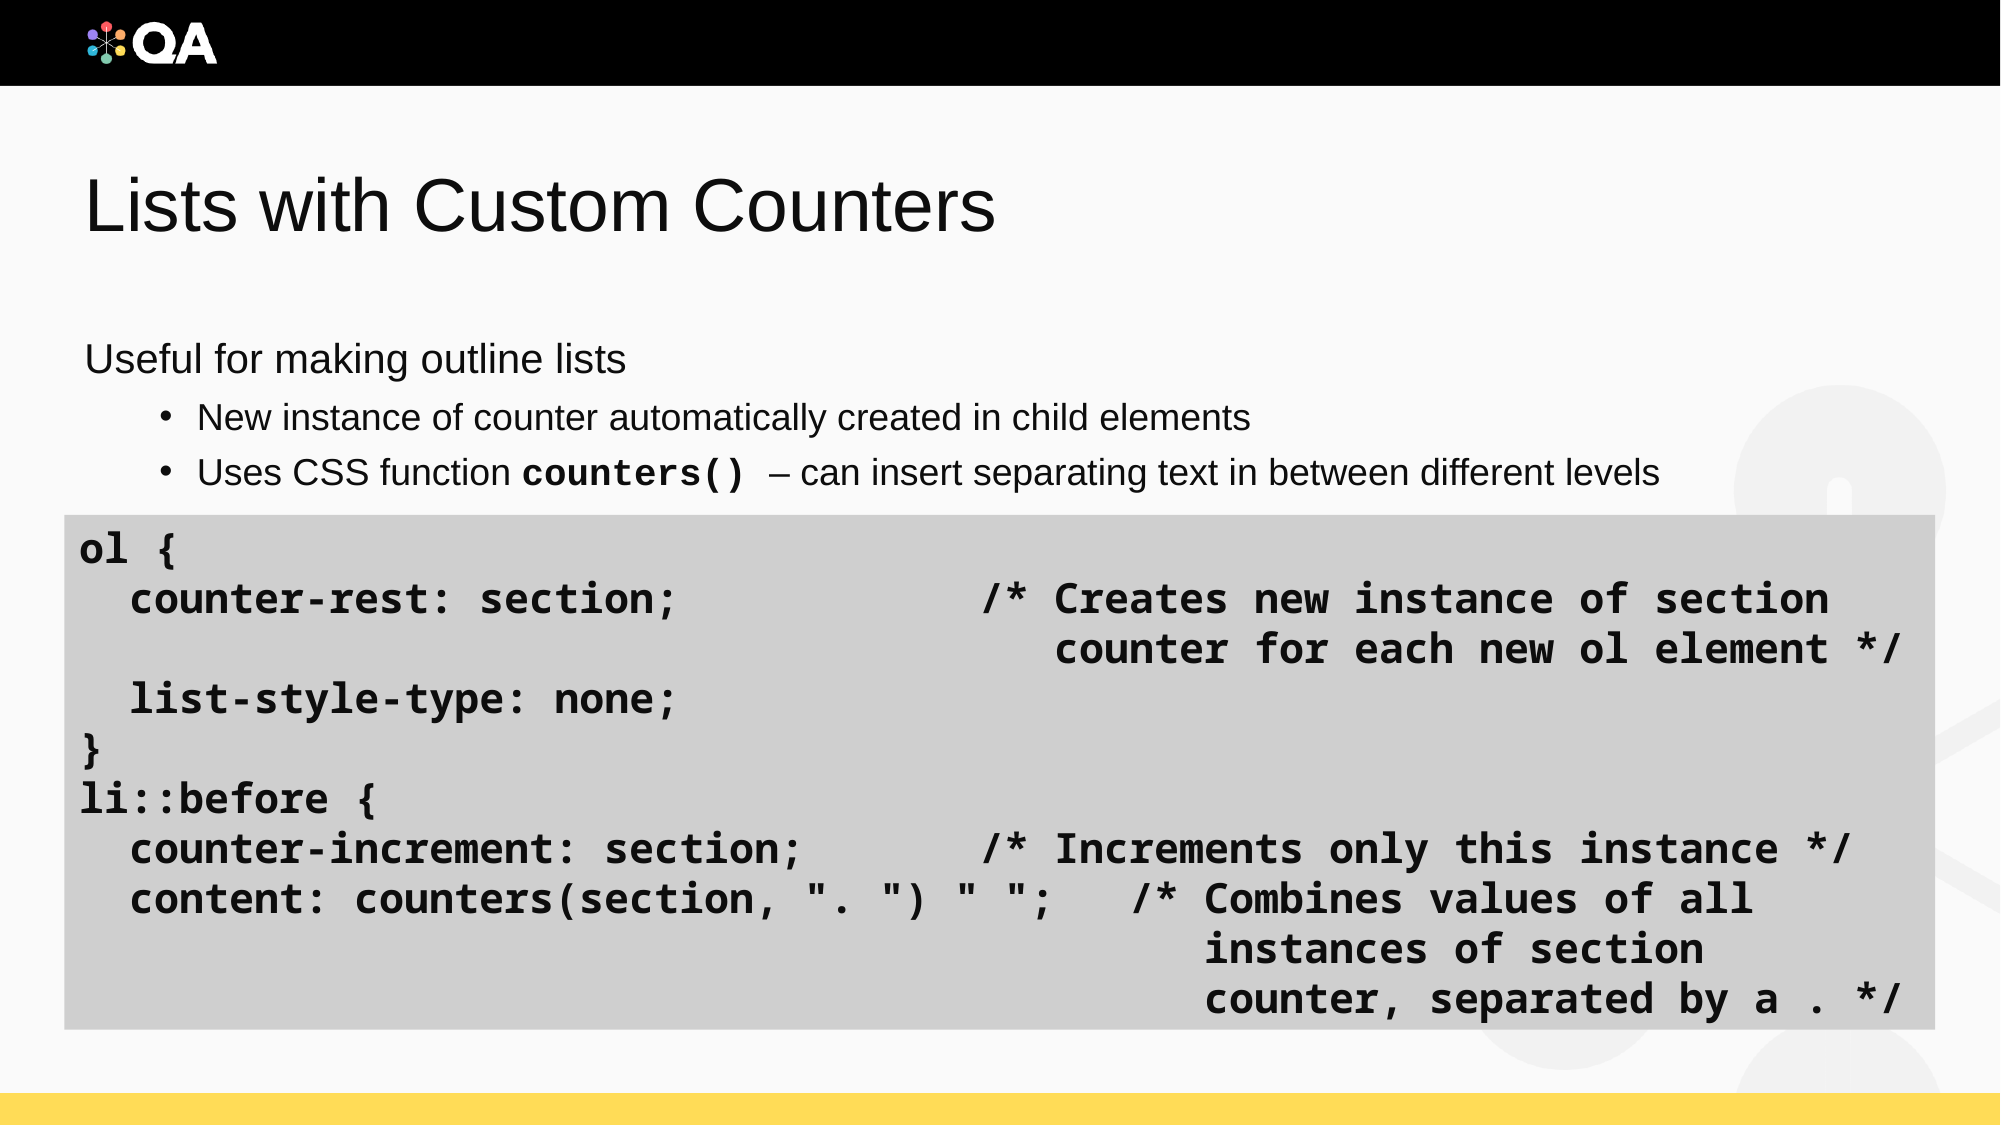

# Lists with Custom Counters
Useful for making outline lists
New instance of counter automatically created in child elements
Uses CSS function counters() – can insert separating text in between different levels

ol {
  counter-rest: section; 		/* Creates new instance of section
						   counter for each new ol element */
  list-style-type: none;
}
li::before {
  counter-increment: section; 	/* Increments only this instance */
  content: counters(section, ". ") " ";	/* Combines values of all
							   instances of section
							   counter, separated by a . */